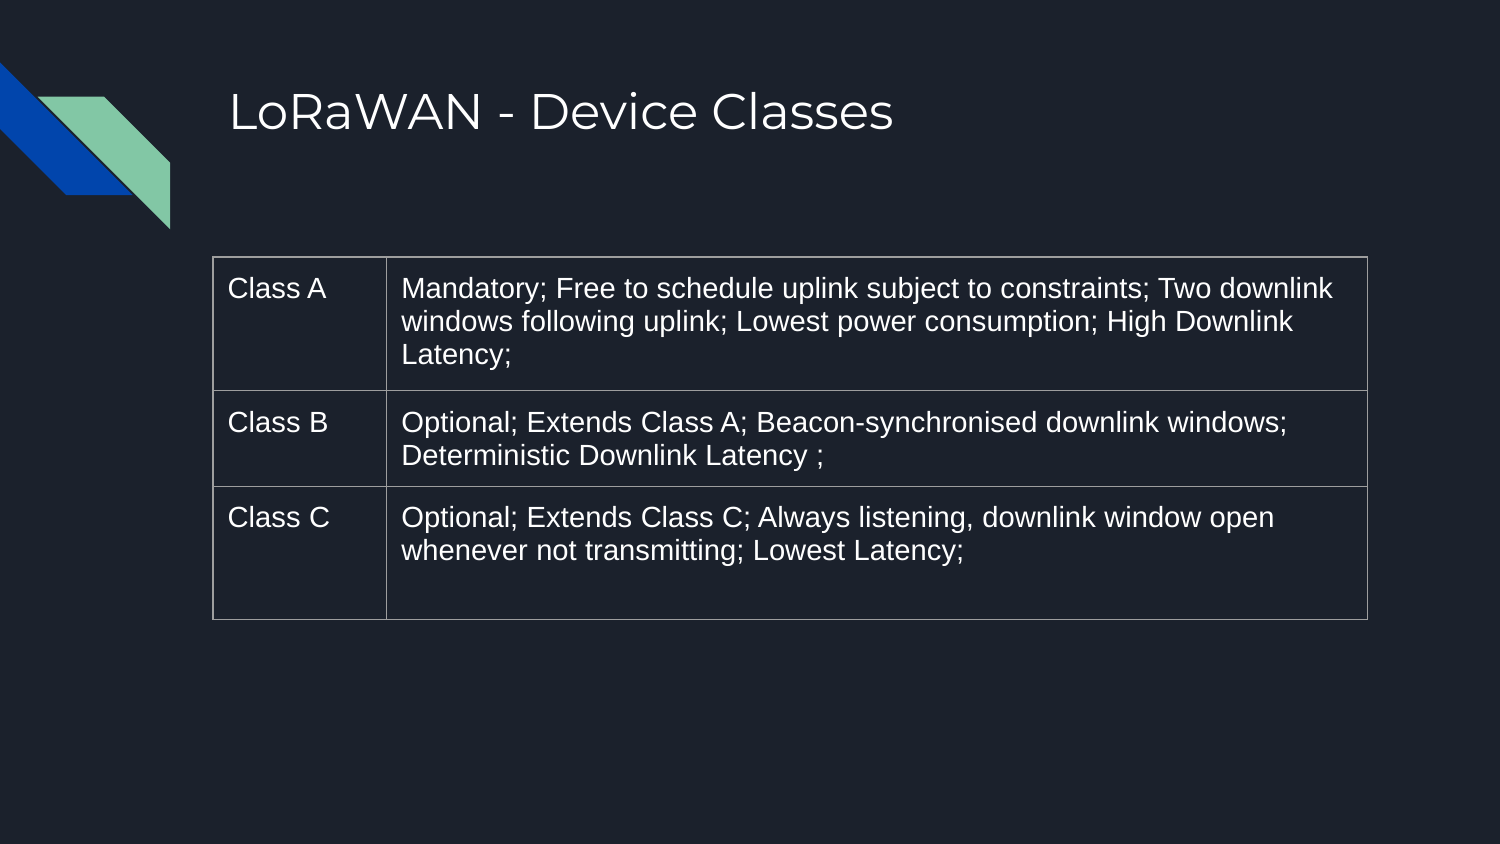

# LoRaWAN - Device Classes
| Class A | Mandatory; Free to schedule uplink subject to constraints; Two downlink windows following uplink; Lowest power consumption; High Downlink Latency; |
| --- | --- |
| Class B | Optional; Extends Class A; Beacon-synchronised downlink windows; Deterministic Downlink Latency ; |
| Class C | Optional; Extends Class C; Always listening, downlink window open whenever not transmitting; Lowest Latency; |